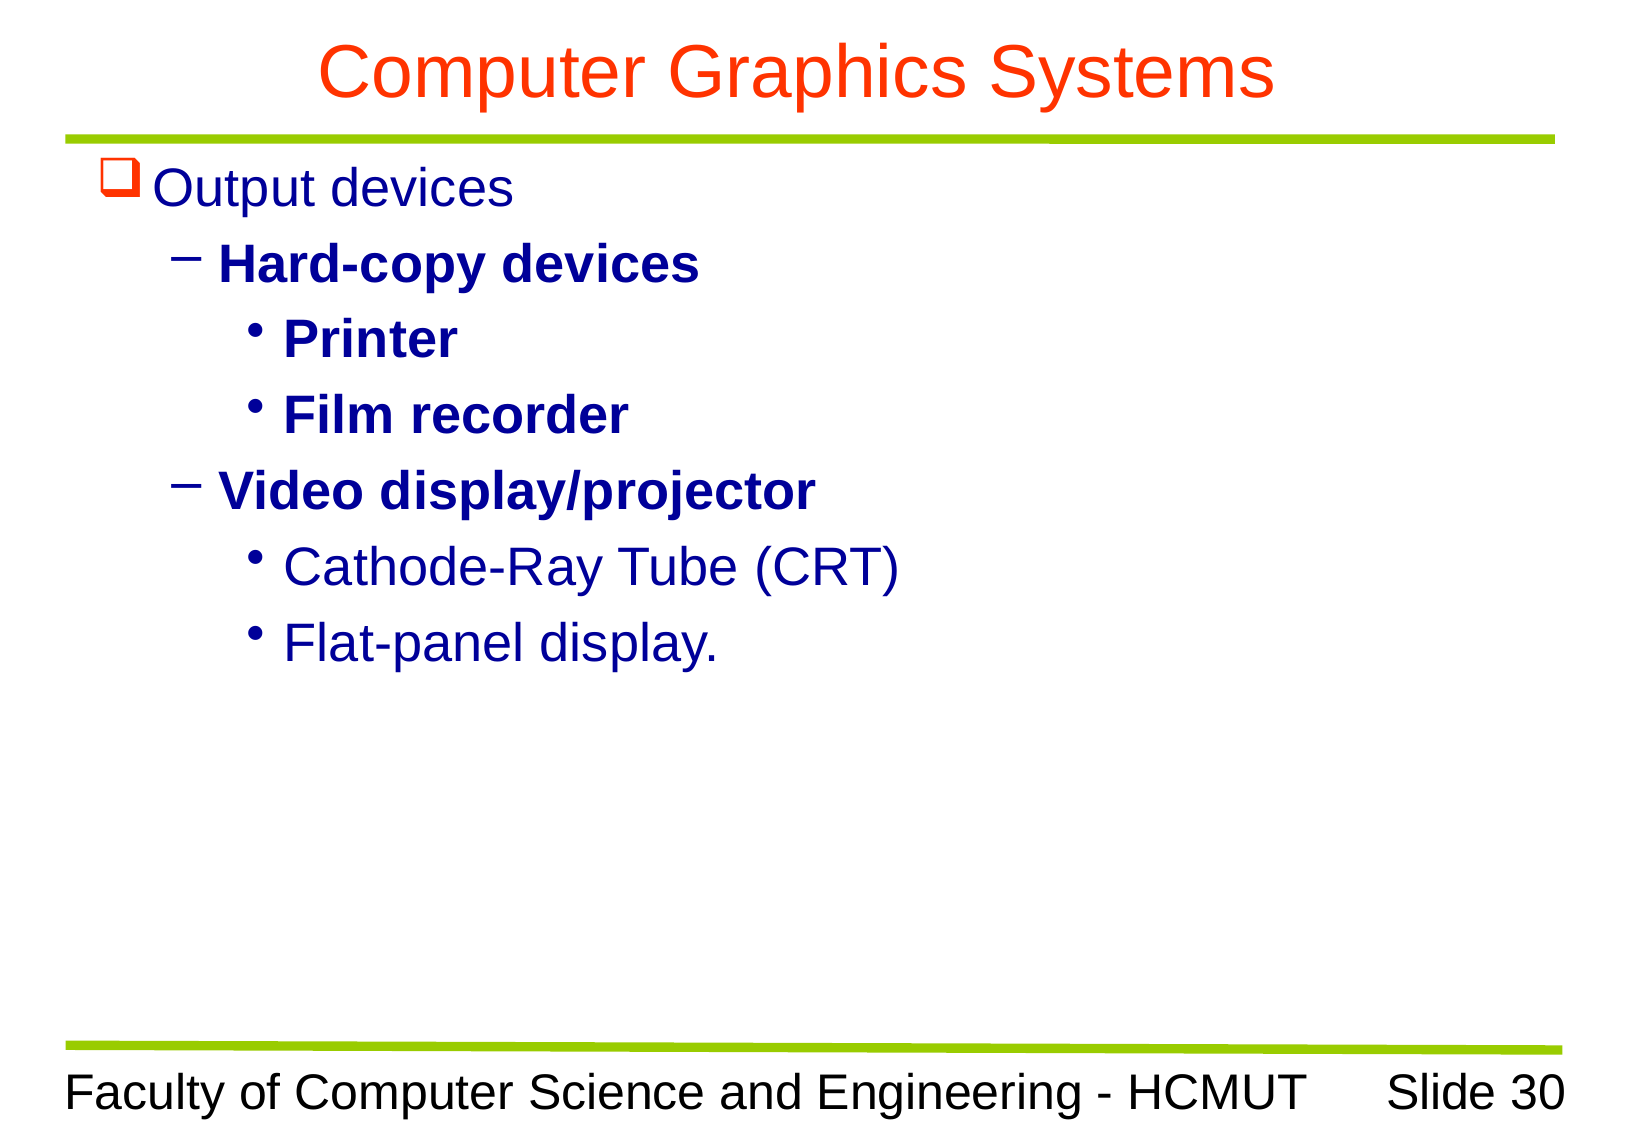

# Computer Graphics Systems
Output devices
Hard-copy devices
Printer
Film recorder
Video display/projector
Cathode-Ray Tube (CRT)
Flat-panel display.